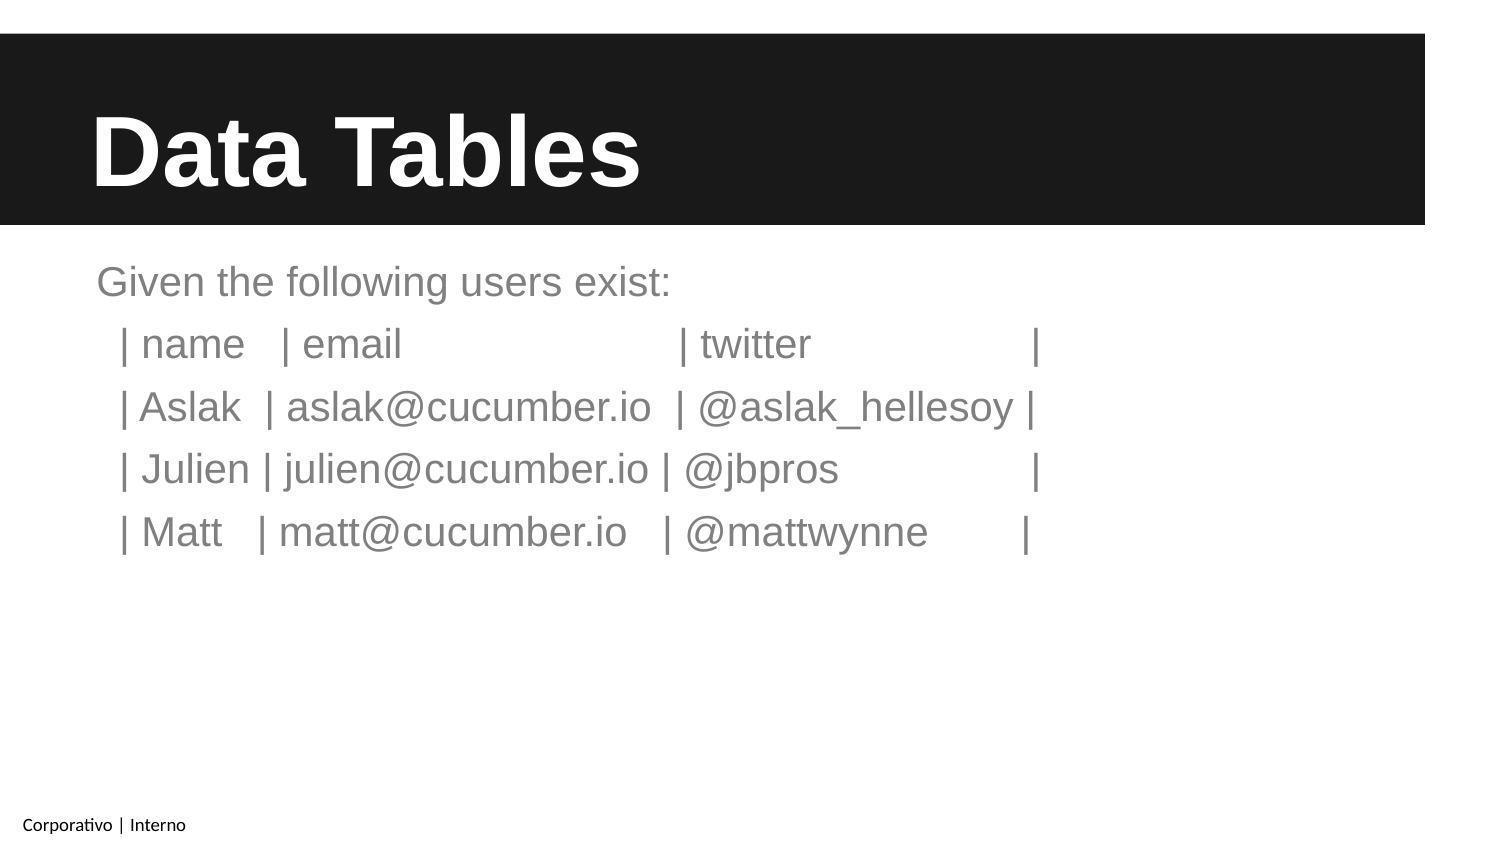

# Data Tables
Given the following users exist:
  | name   | email                        | twitter        	   |
  | Aslak  | aslak@cucumber.io  | @aslak_hellesoy |
  | Julien | julien@cucumber.io | @jbpros         	   |
  | Matt   | matt@cucumber.io   | @mattwynne        |